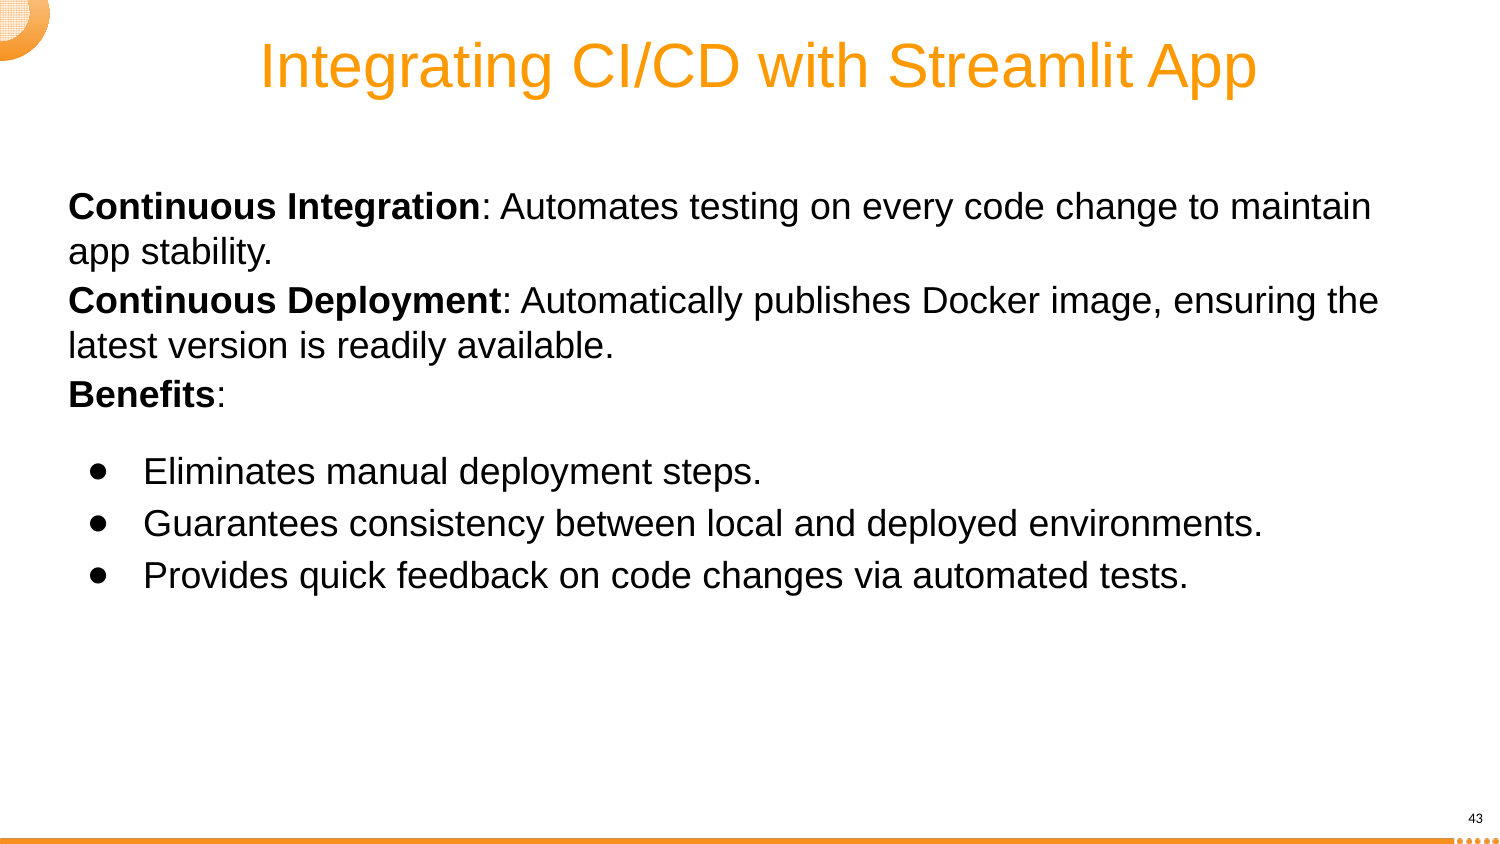

# Integrating CI/CD with Streamlit App
Continuous Integration: Automates testing on every code change to maintain app stability.
Continuous Deployment: Automatically publishes Docker image, ensuring the latest version is readily available.
Benefits:
Eliminates manual deployment steps.
Guarantees consistency between local and deployed environments.
Provides quick feedback on code changes via automated tests.